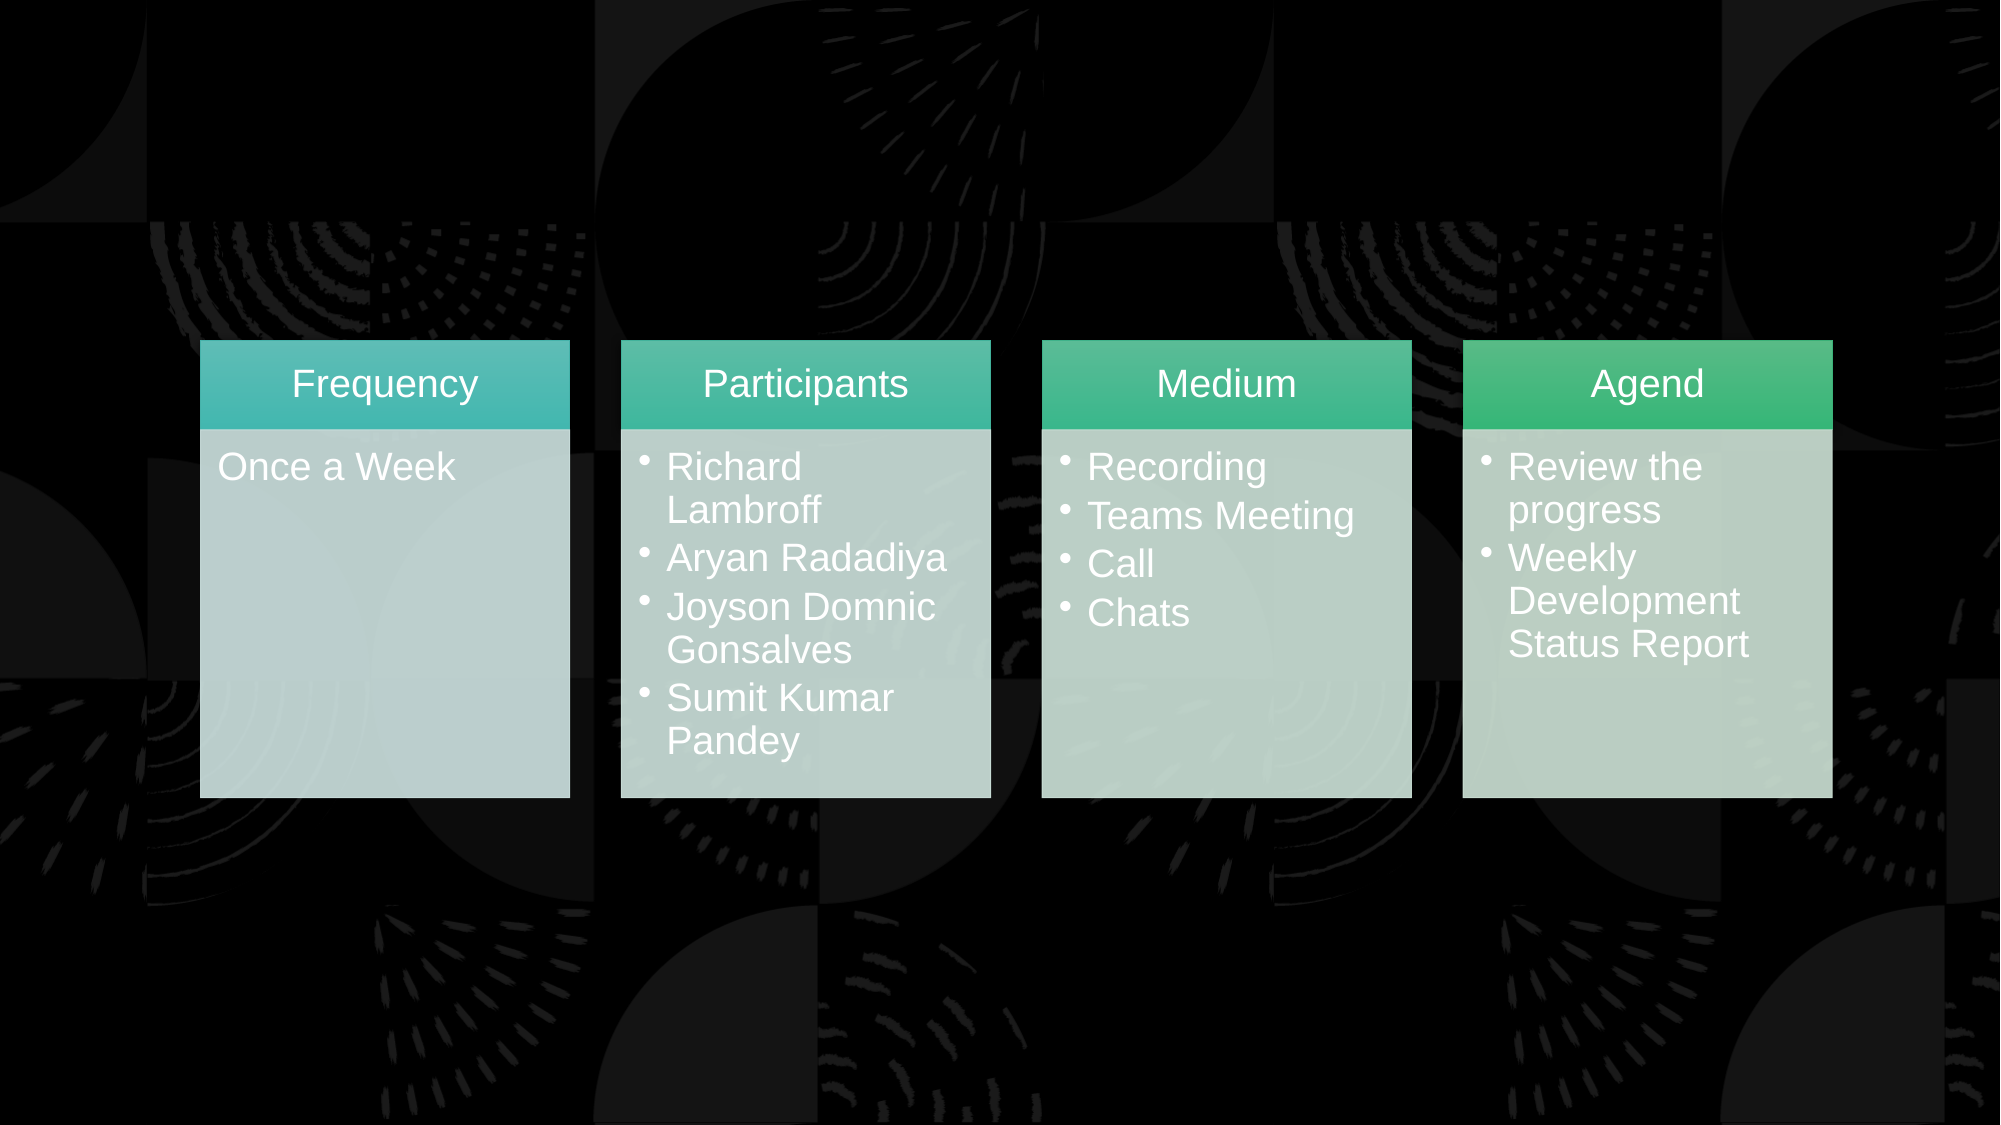

Frequency
Once a Week
Participants
Richard Lambroff
Aryan Radadiya
Joyson Domnic Gonsalves
Sumit Kumar Pandey
Medium
Recording
Teams Meeting
Call
Chats
Agend
Review the progress
Weekly Development Status Report